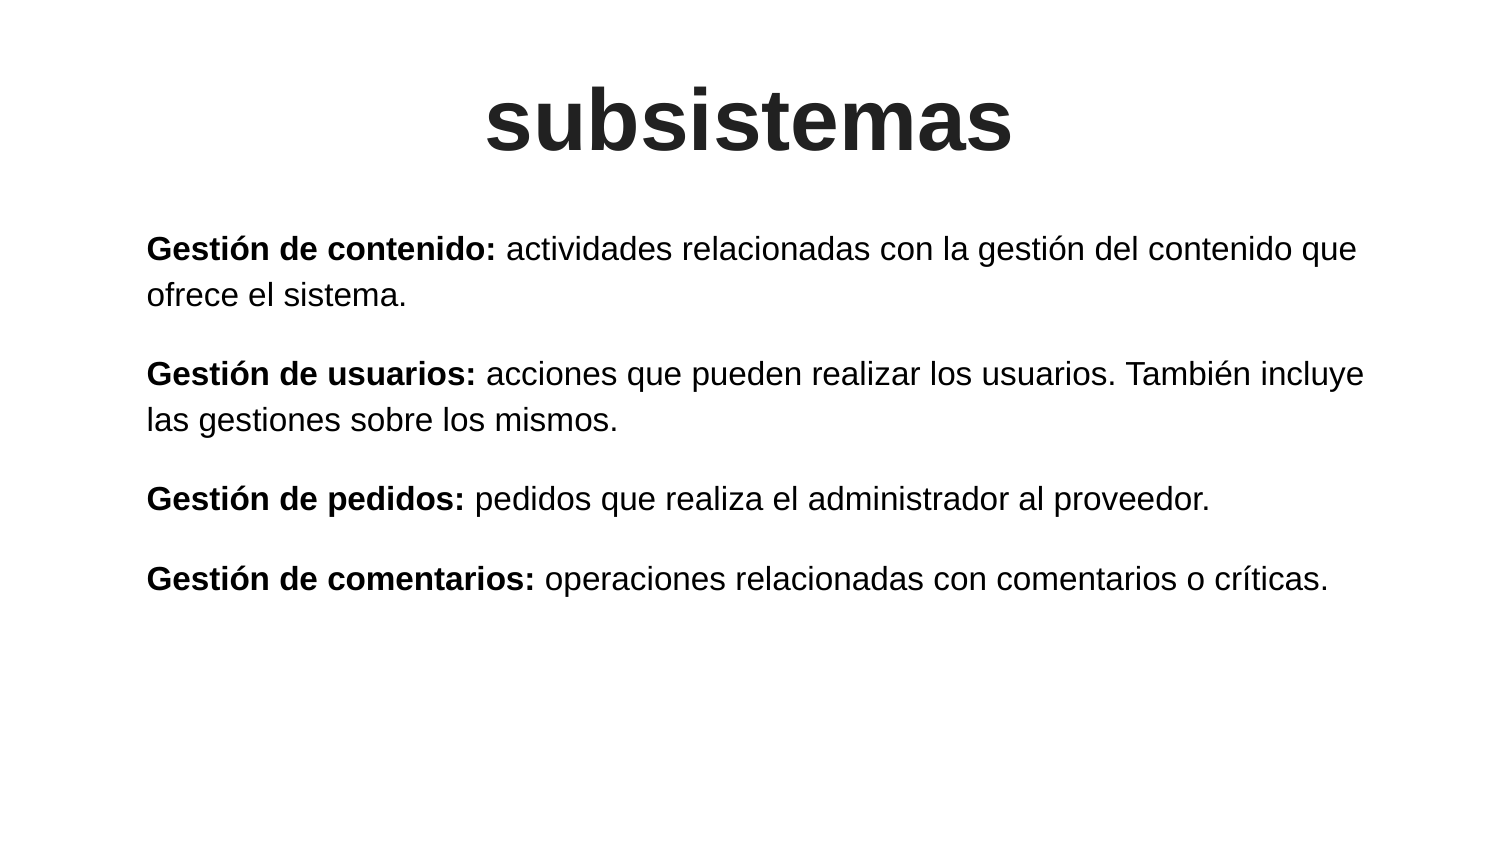

# subsistemas
Gestión de contenido: actividades relacionadas con la gestión del contenido que ofrece el sistema.
Gestión de usuarios: acciones que pueden realizar los usuarios. También incluye las gestiones sobre los mismos.
Gestión de pedidos: pedidos que realiza el administrador al proveedor.
Gestión de comentarios: operaciones relacionadas con comentarios o críticas.